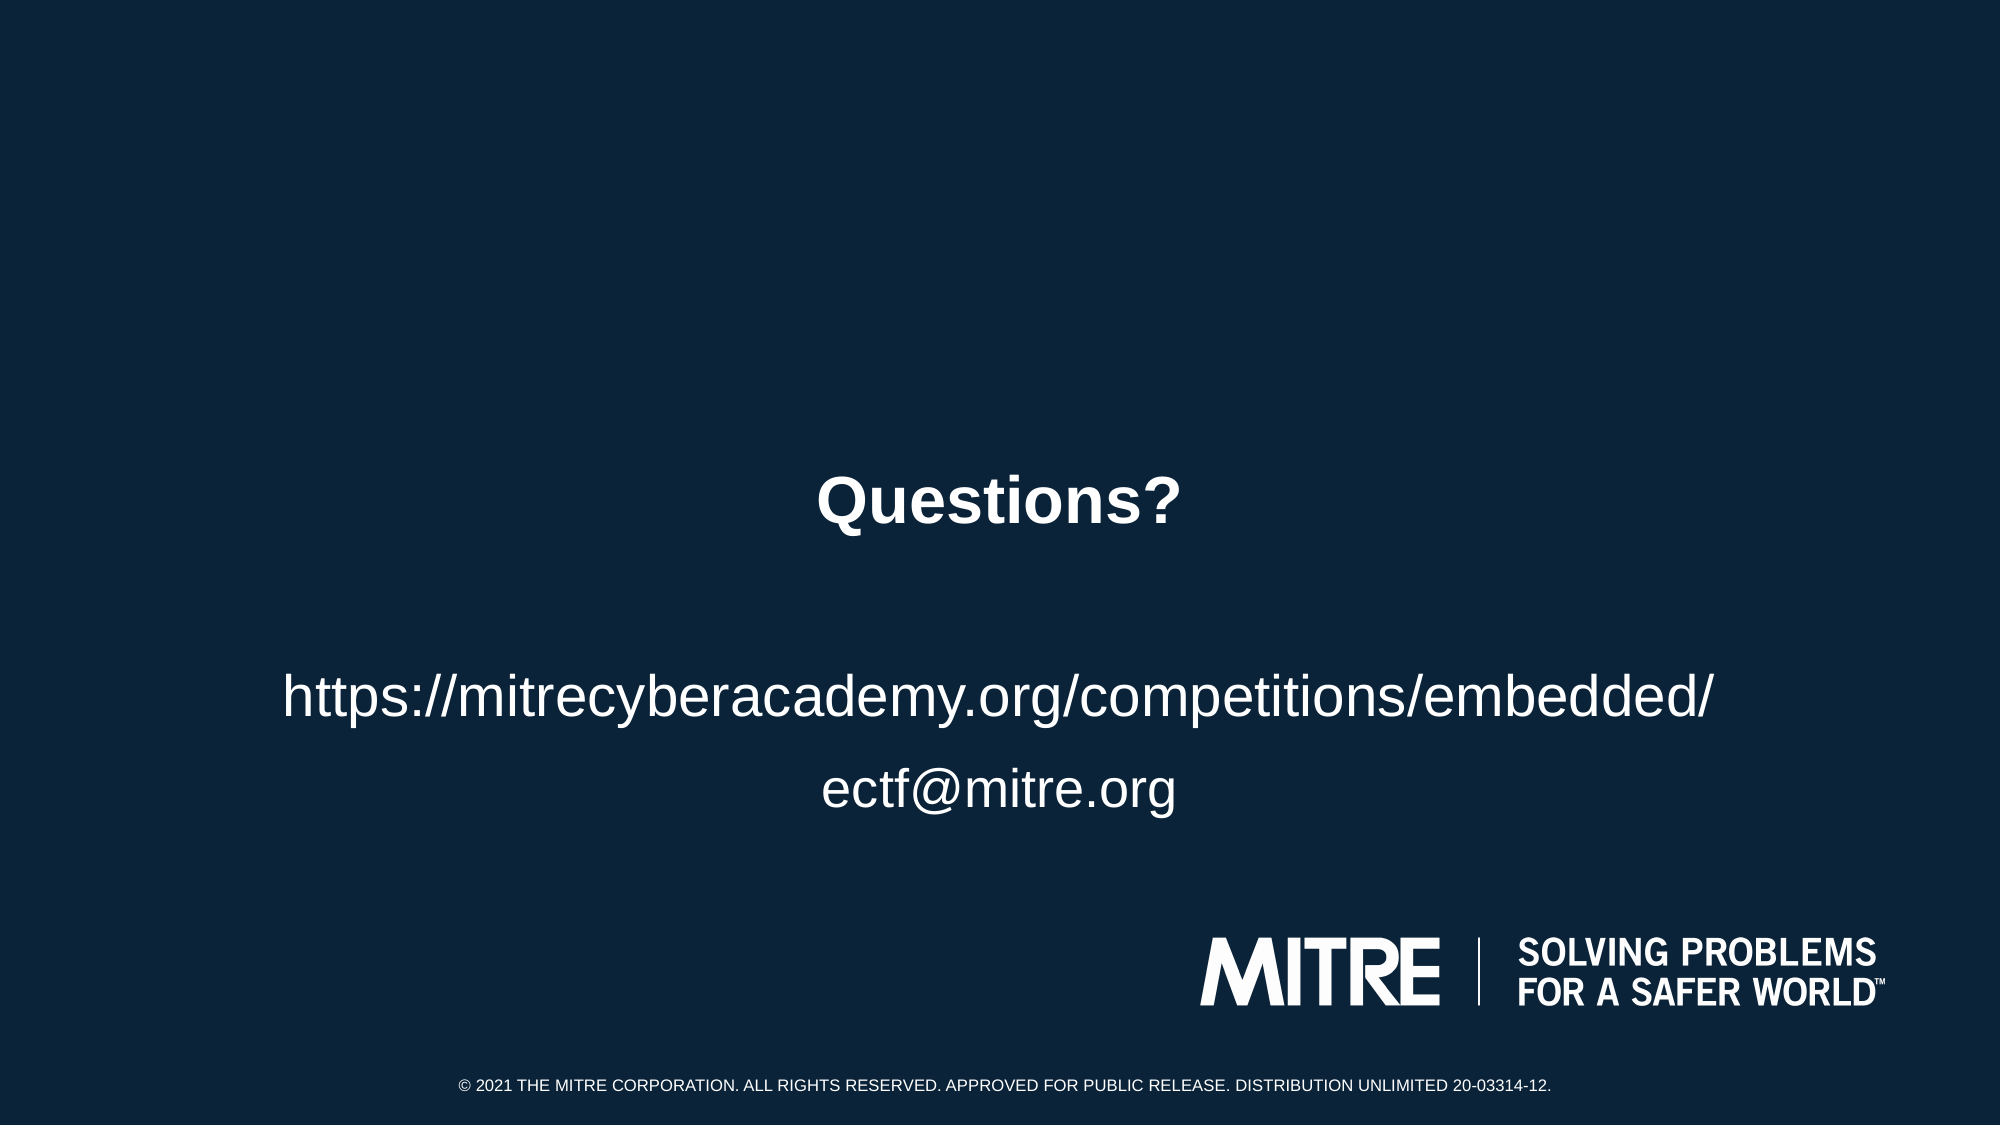

Questions?
https://mitrecyberacademy.org/competitions/embedded/
ectf@mitre.org

© 2021 THE MITRE CORPORATION. ALL RIGHTS RESERVED. Approved for public release. Distribution unlimited 20-03314-12.